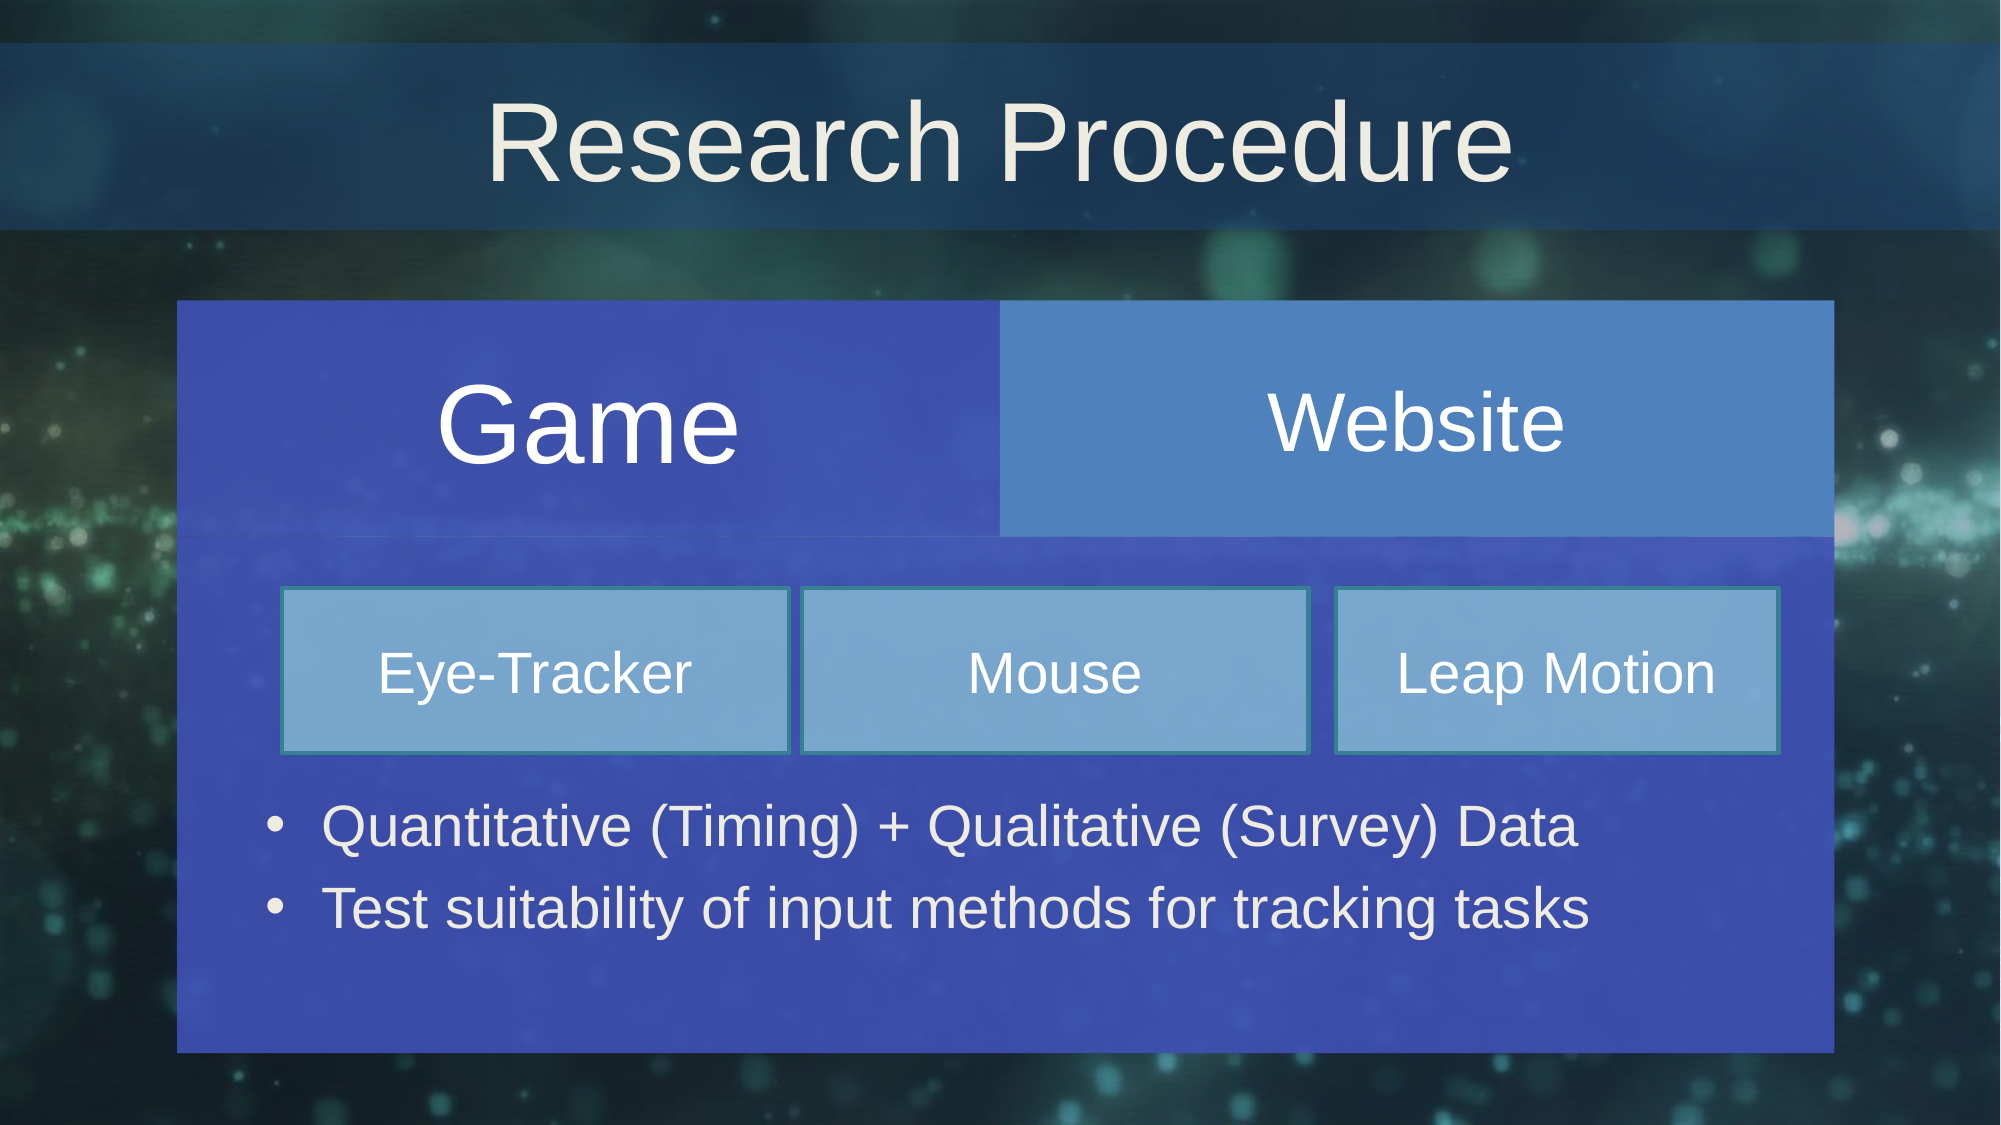

# Research Procedure
Game
Website

Quantitative (Timing) + Qualitative (Survey) Data
Test suitability of input methods for tracking tasks
Eye-Tracker
Mouse
Leap Motion